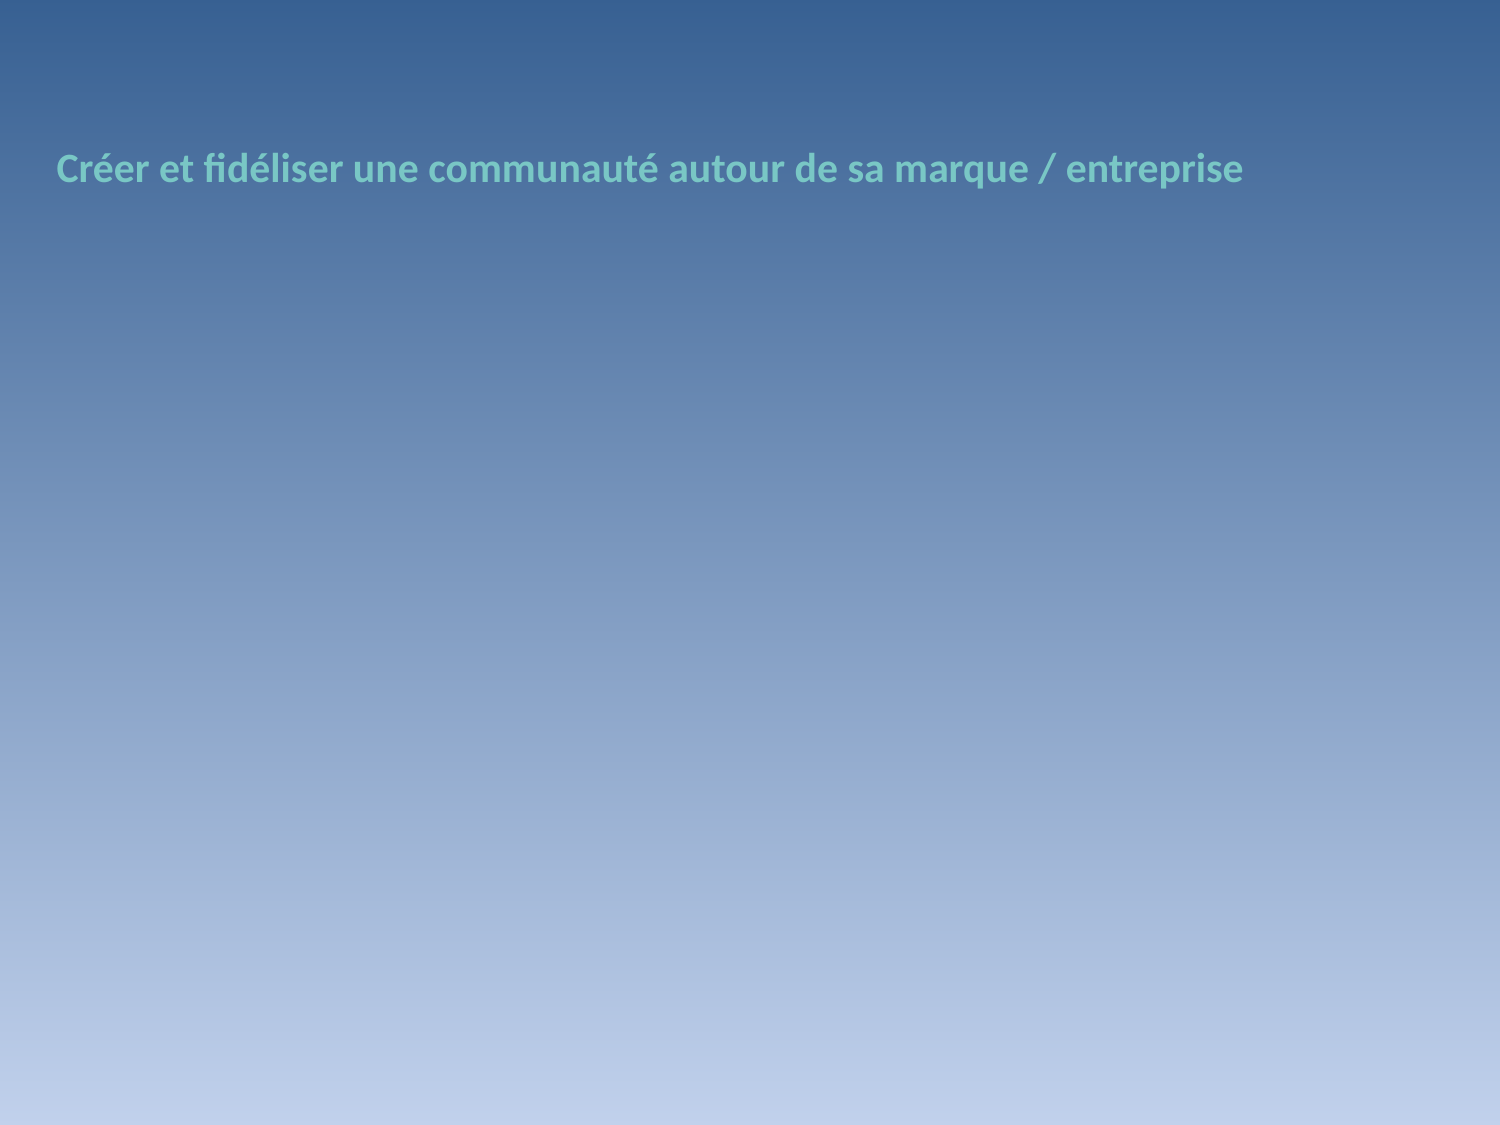

Créer et fidéliser une communauté autour de sa marque / entreprise